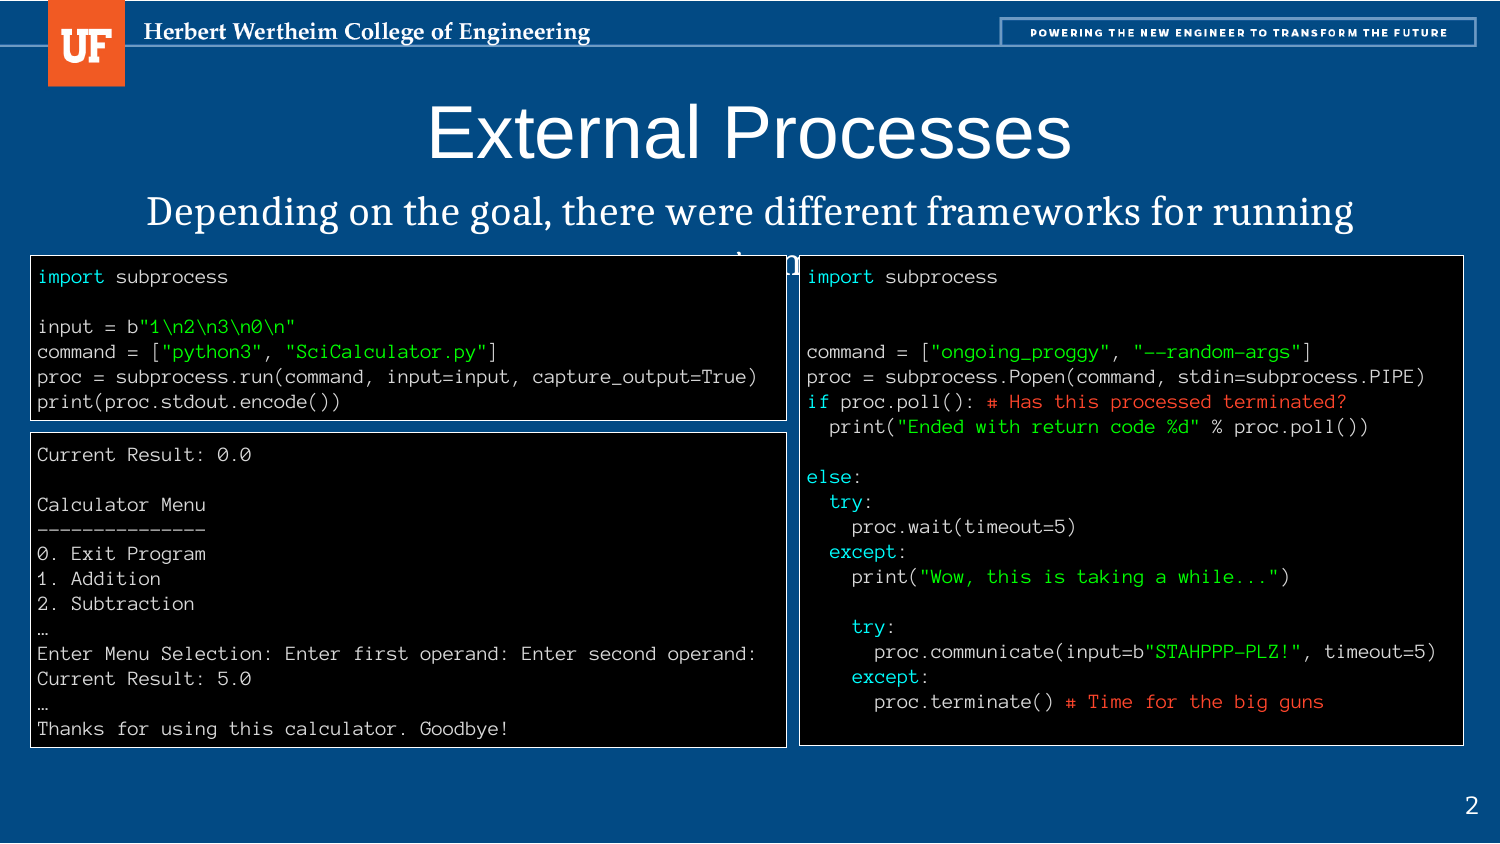

# External Processes
Depending on the goal, there were different frameworks for running programs.
import subprocess

input = b"1\n2\n3\n0\n"
command = ["python3", "SciCalculator.py"]
proc = subprocess.run(command, input=input, capture_output=True)
print(proc.stdout.encode())
import subprocess

command = ["ongoing_proggy", "--random-args"]
proc = subprocess.Popen(command, stdin=subprocess.PIPE)
if proc.poll(): # Has this processed terminated?
  print("Ended with return code %d" % proc.poll())

else:
  try:
    proc.wait(timeout=5)
  except:
    print("Wow, this is taking a while...")

    try:
      proc.communicate(input=b"STAHPPP-PLZ!", timeout=5)
    except:
      proc.terminate() # Time for the big guns

Current Result: 0.0

Calculator Menu
---------------
0. Exit Program
1. Addition
2. Subtraction
…
Enter Menu Selection: Enter first operand: Enter second operand:
Current Result: 5.0
…
Thanks for using this calculator. Goodbye!
2